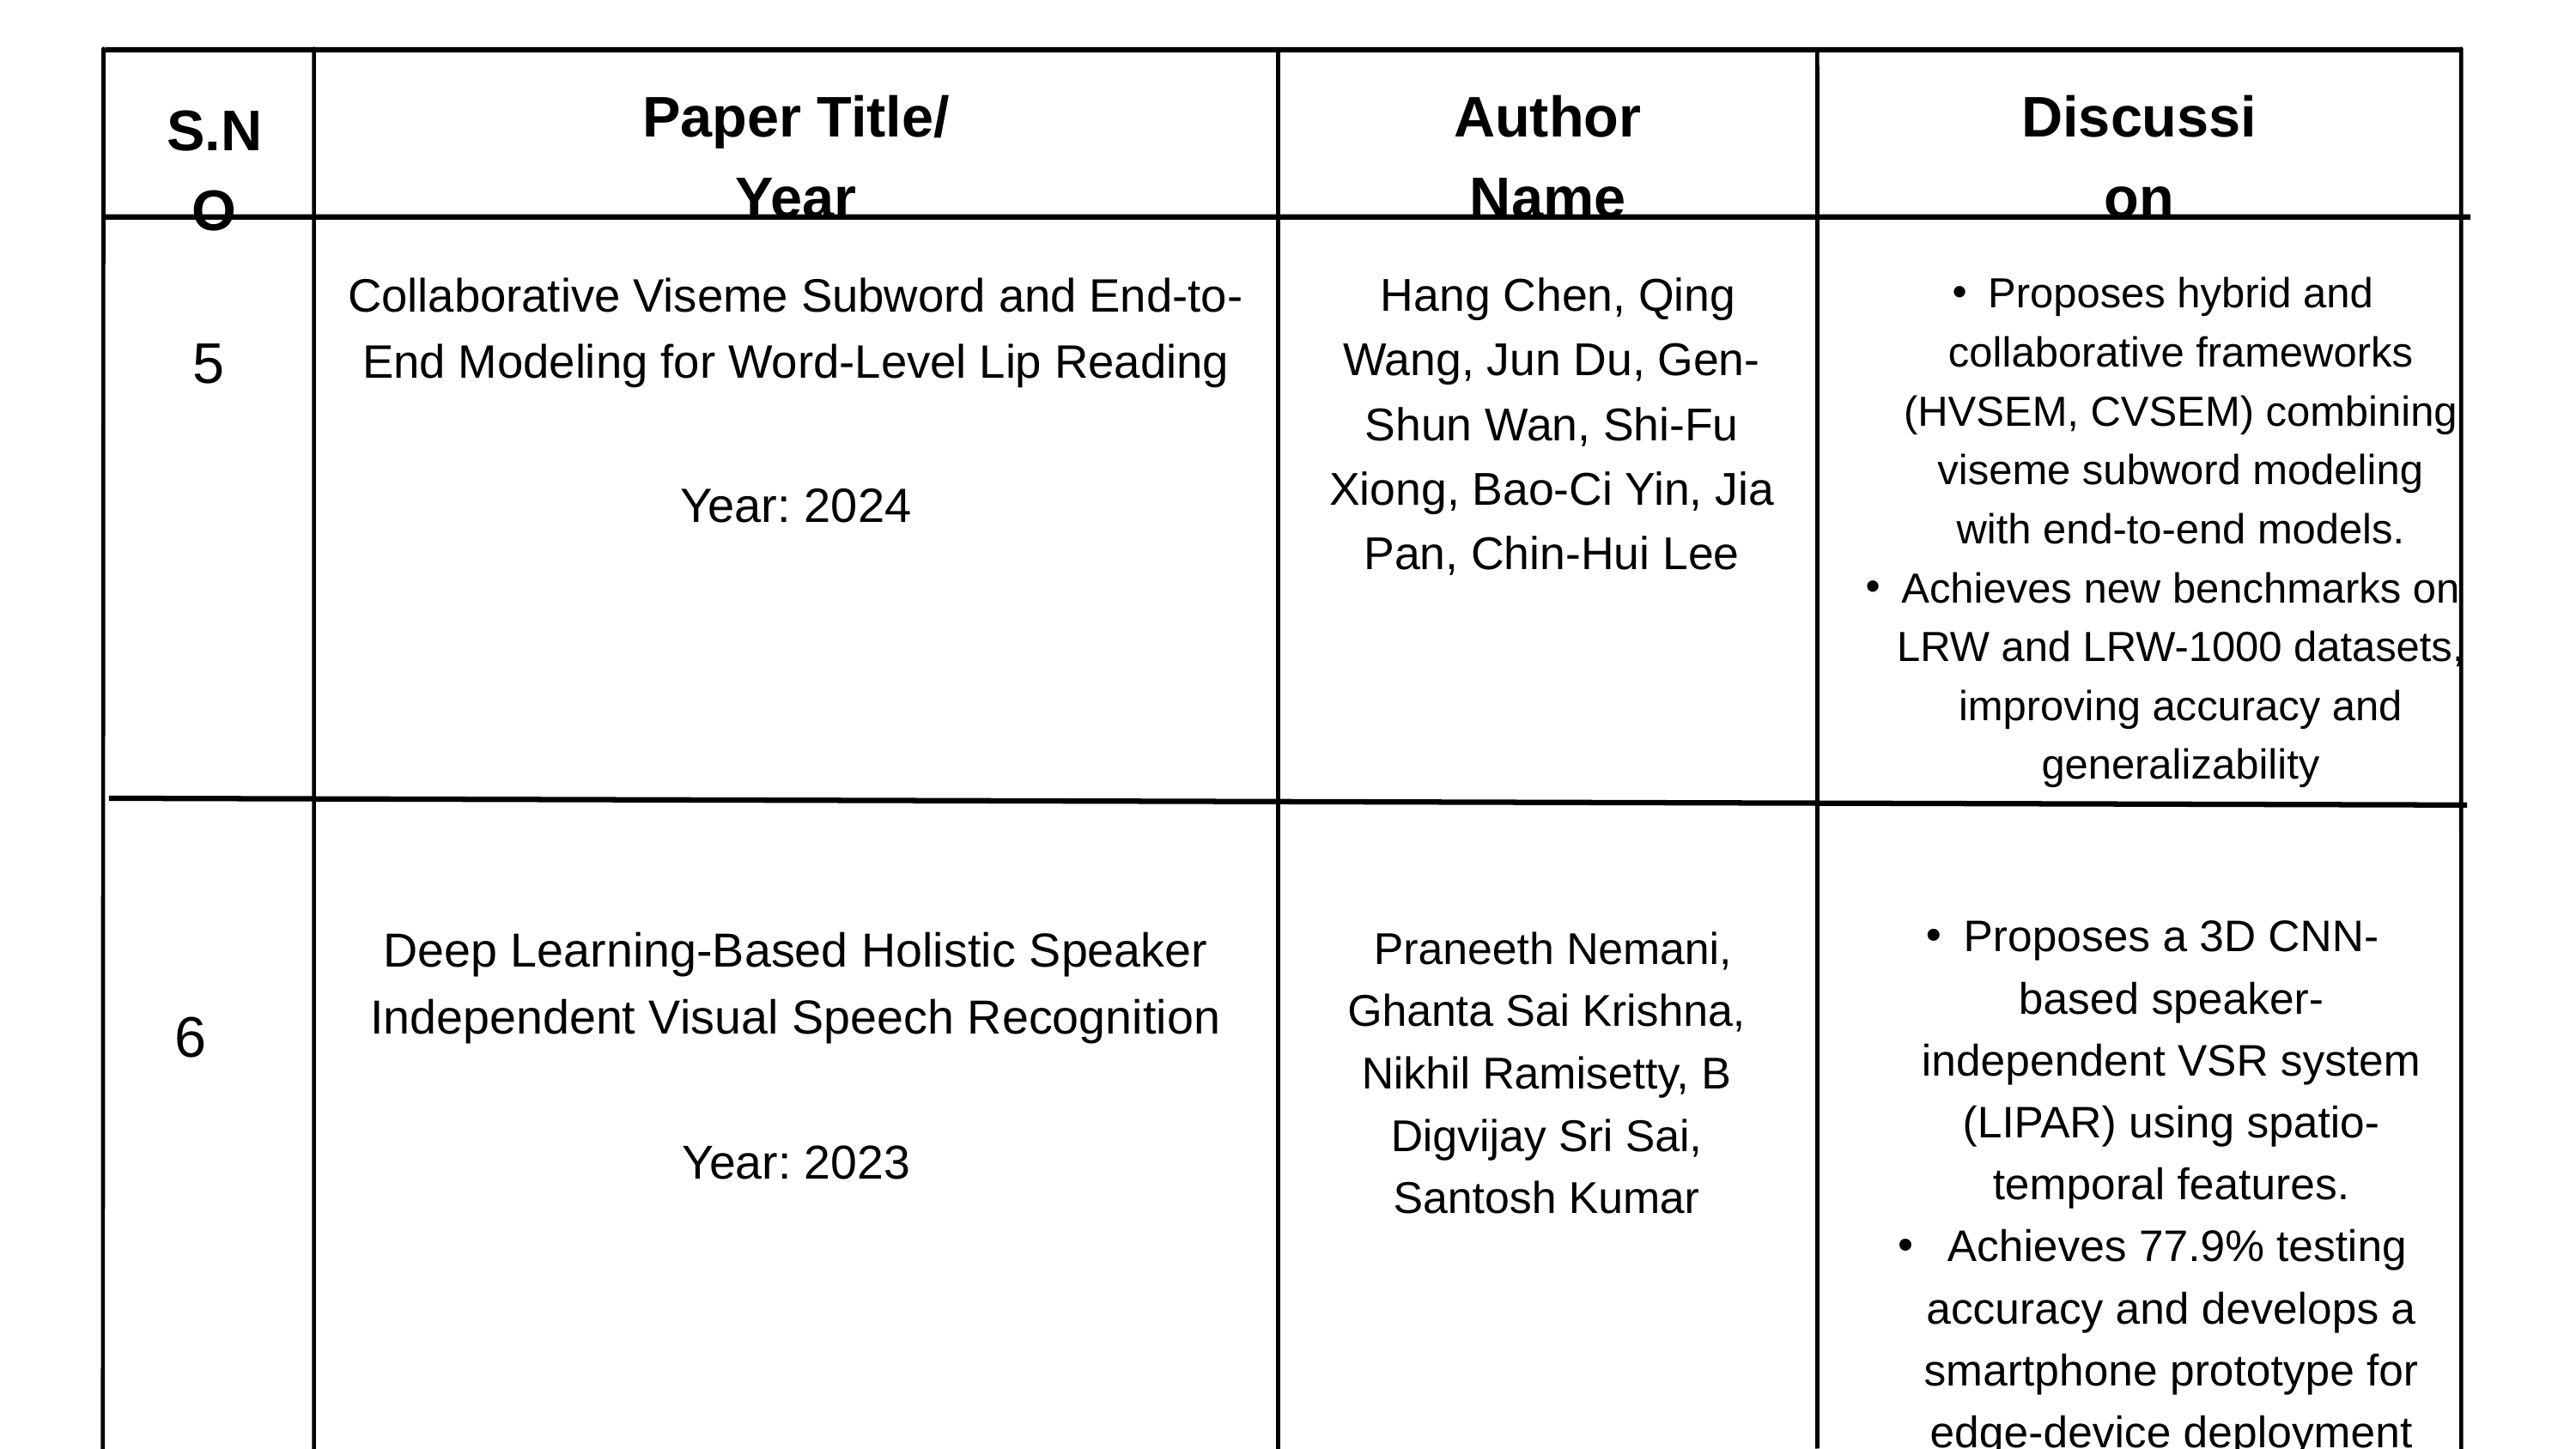

Paper Title/ Year
Author Name
Discussion
S.NO
Team Alignment Meeting

Collaborative Viseme Subword and End-to-End Modeling for Word-Level Lip Reading
 Hang Chen, Qing Wang, Jun Du, Gen-Shun Wan, Shi-Fu Xiong, Bao-Ci Yin, Jia Pan, Chin-Hui Lee
Proposes hybrid and collaborative frameworks (HVSEM, CVSEM) combining viseme subword modeling with end-to-end models.
Achieves new benchmarks on LRW and LRW-1000 datasets, improving accuracy and generalizability
5
Year: 2024

Proposes a 3D CNN-based speaker-independent VSR system (LIPAR) using spatio-temporal features.
 Achieves 77.9% testing accuracy and develops a smartphone prototype for edge-device deployment
Deep Learning-Based Holistic Speaker Independent Visual Speech Recognition
 Praneeth Nemani, Ghanta Sai Krishna, Nikhil Ramisetty, B Digvijay Sri Sai, Santosh Kumar
6
Year: 2023
Collaborative meetings are the best! Click "Share," add your teammates, and start interacting.